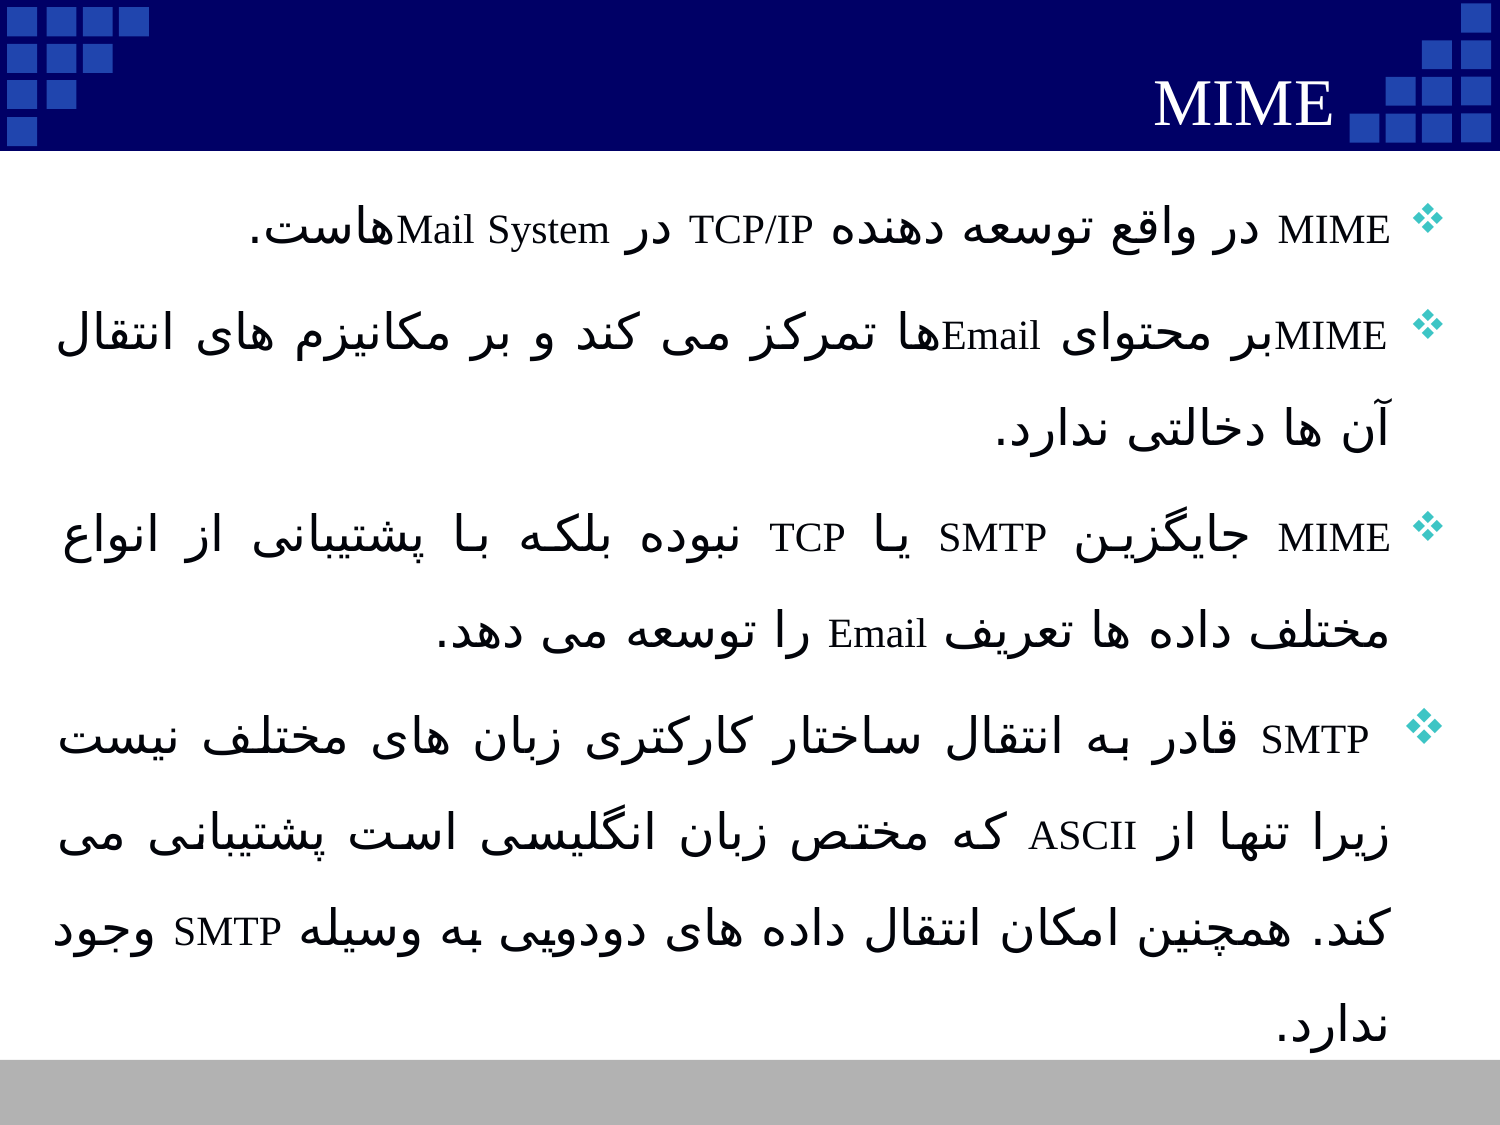

# MIME
MIME در واقع توسعه دهنده TCP/IP در Mail Systemهاست.
MIMEبر محتوای Emailها تمرکز می کند و بر مکانیزم های انتقال آن ها دخالتی ندارد.
MIME جایگزین SMTP یا TCP نبوده بلکه با پشتیبانی از انواع مختلف داده ها تعریف Email را توسعه می دهد.
 SMTP قادر به انتقال ساختار کارکتری زبان های مختلف نیست زیرا تنها از ASCII که مختص زبان انگلیسی است پشتیبانی می کند. همچنین امکان انتقال داده های دودویی به وسیله SMTP وجود ندارد.
در RFC 822 محتوای پیغام های الکترونیکی بررسی نشده است تنها هدر آن مورد بحث قرار گرفته است.

50
Company  Logo